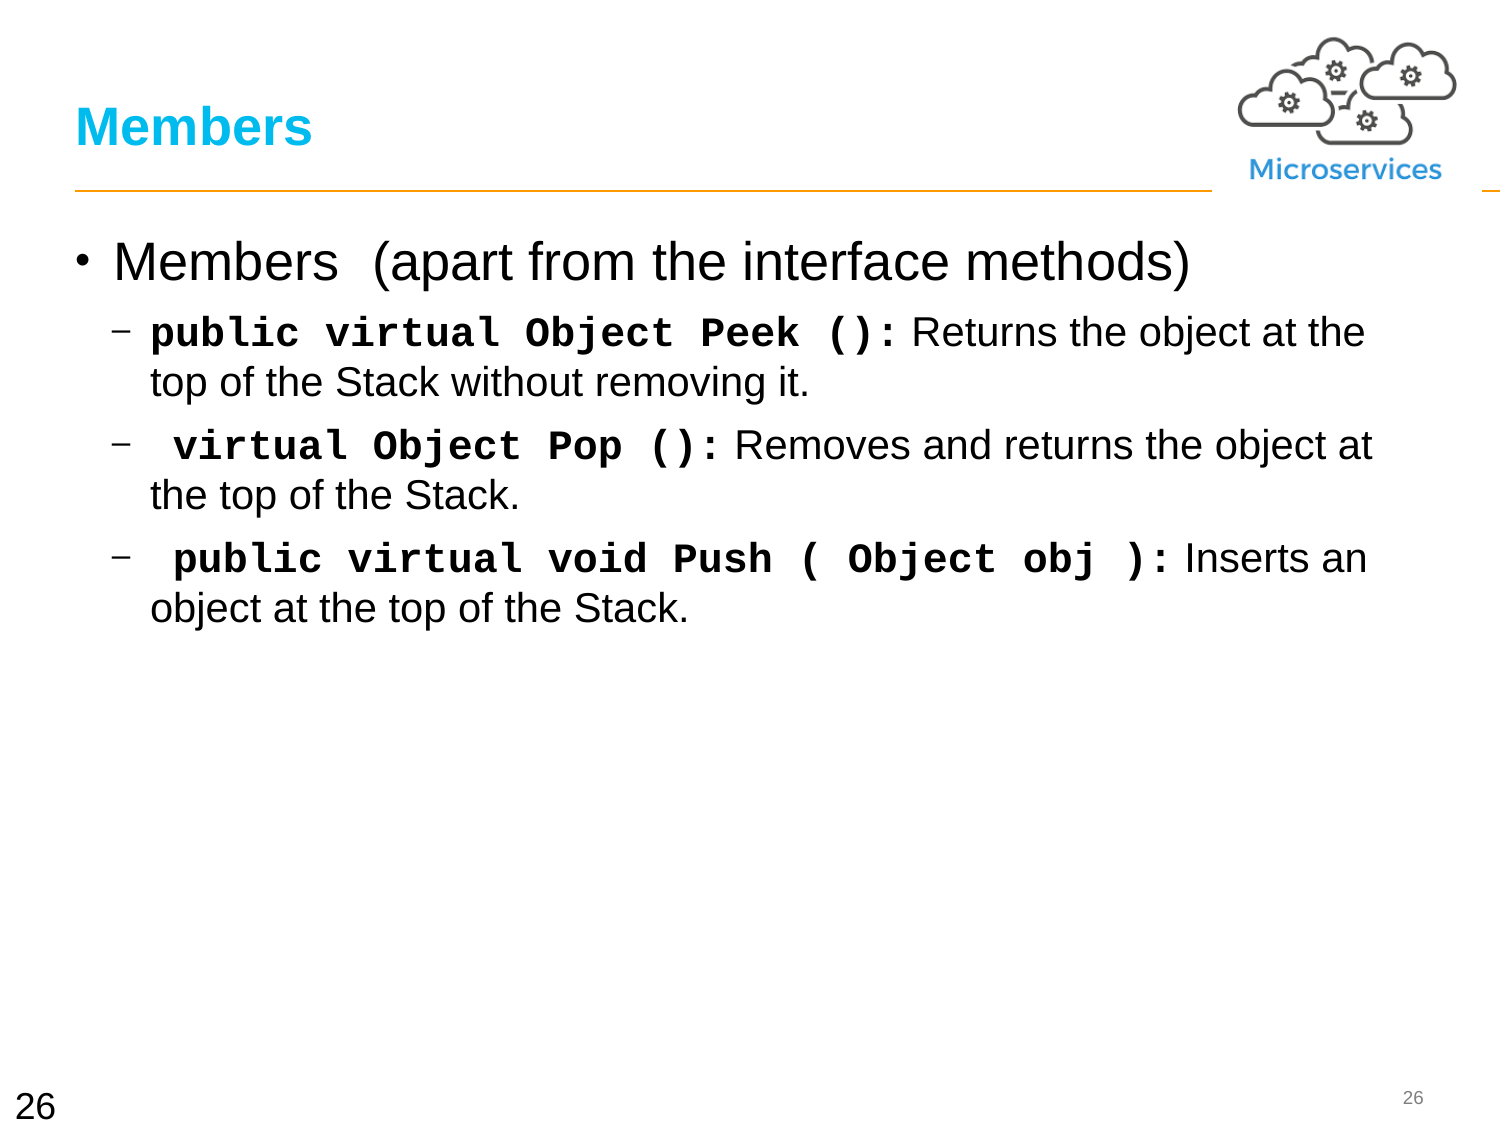

# Members
Members (apart from the interface methods)
public virtual Object Peek (): Returns the object at the top of the Stack without removing it.
  virtual Object Pop (): Removes and returns the object at the top of the Stack.
  public virtual void Push ( Object obj ): Inserts an object at the top of the Stack.

26